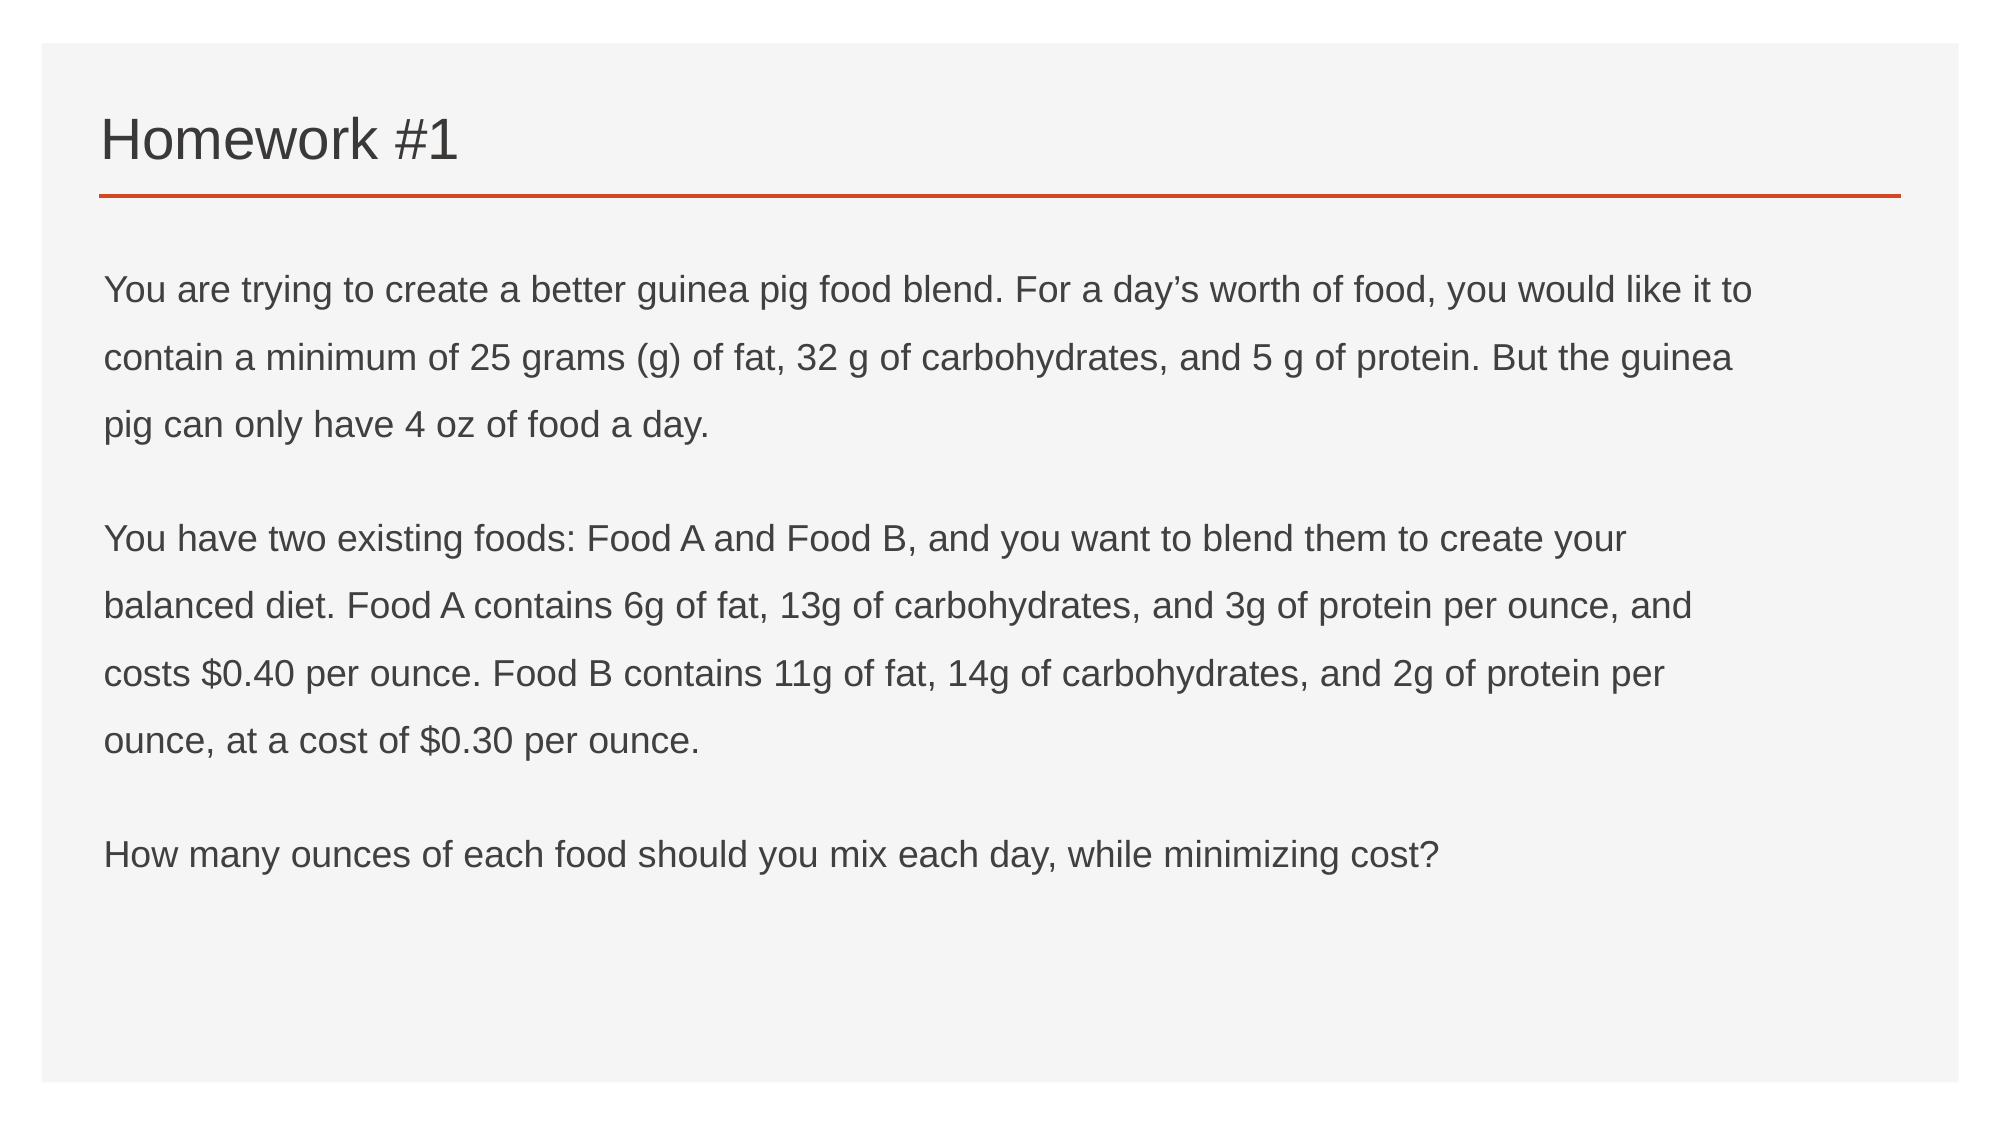

# Homework #1
You are trying to create a better guinea pig food blend. For a day’s worth of food, you would like it to contain a minimum of 25 grams (g) of fat, 32 g of carbohydrates, and 5 g of protein. But the guinea pig can only have 4 oz of food a day.
You have two existing foods: Food A and Food B, and you want to blend them to create your balanced diet. Food A contains 6g of fat, 13g of carbohydrates, and 3g of protein per ounce, and costs $0.40 per ounce. Food B contains 11g of fat, 14g of carbohydrates, and 2g of protein per ounce, at a cost of $0.30 per ounce.
How many ounces of each food should you mix each day, while minimizing cost?